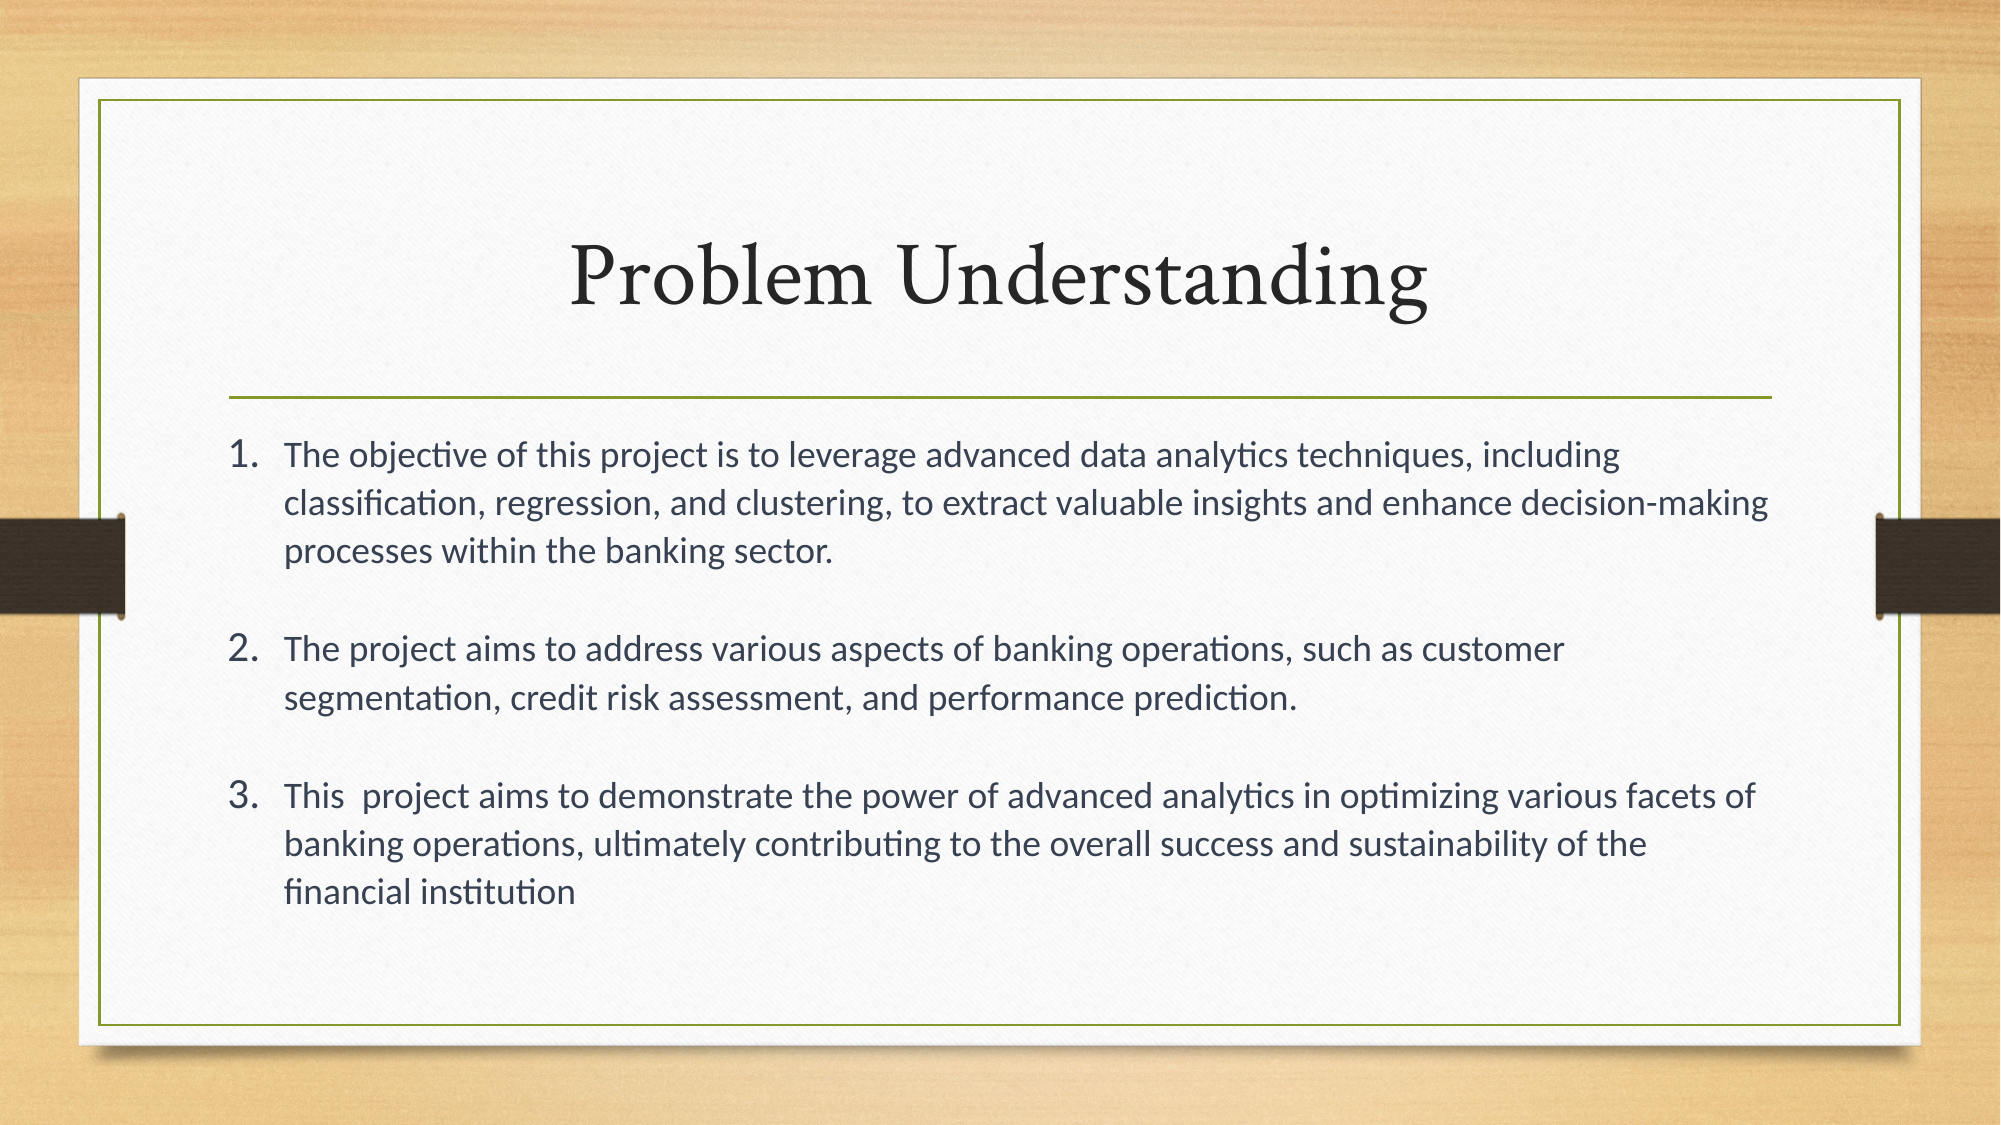

# Problem Understanding
The objective of this project is to leverage advanced data analytics techniques, including classification, regression, and clustering, to extract valuable insights and enhance decision-making processes within the banking sector.
The project aims to address various aspects of banking operations, such as customer segmentation, credit risk assessment, and performance prediction.
This  project aims to demonstrate the power of advanced analytics in optimizing various facets of banking operations, ultimately contributing to the overall success and sustainability of the financial institution